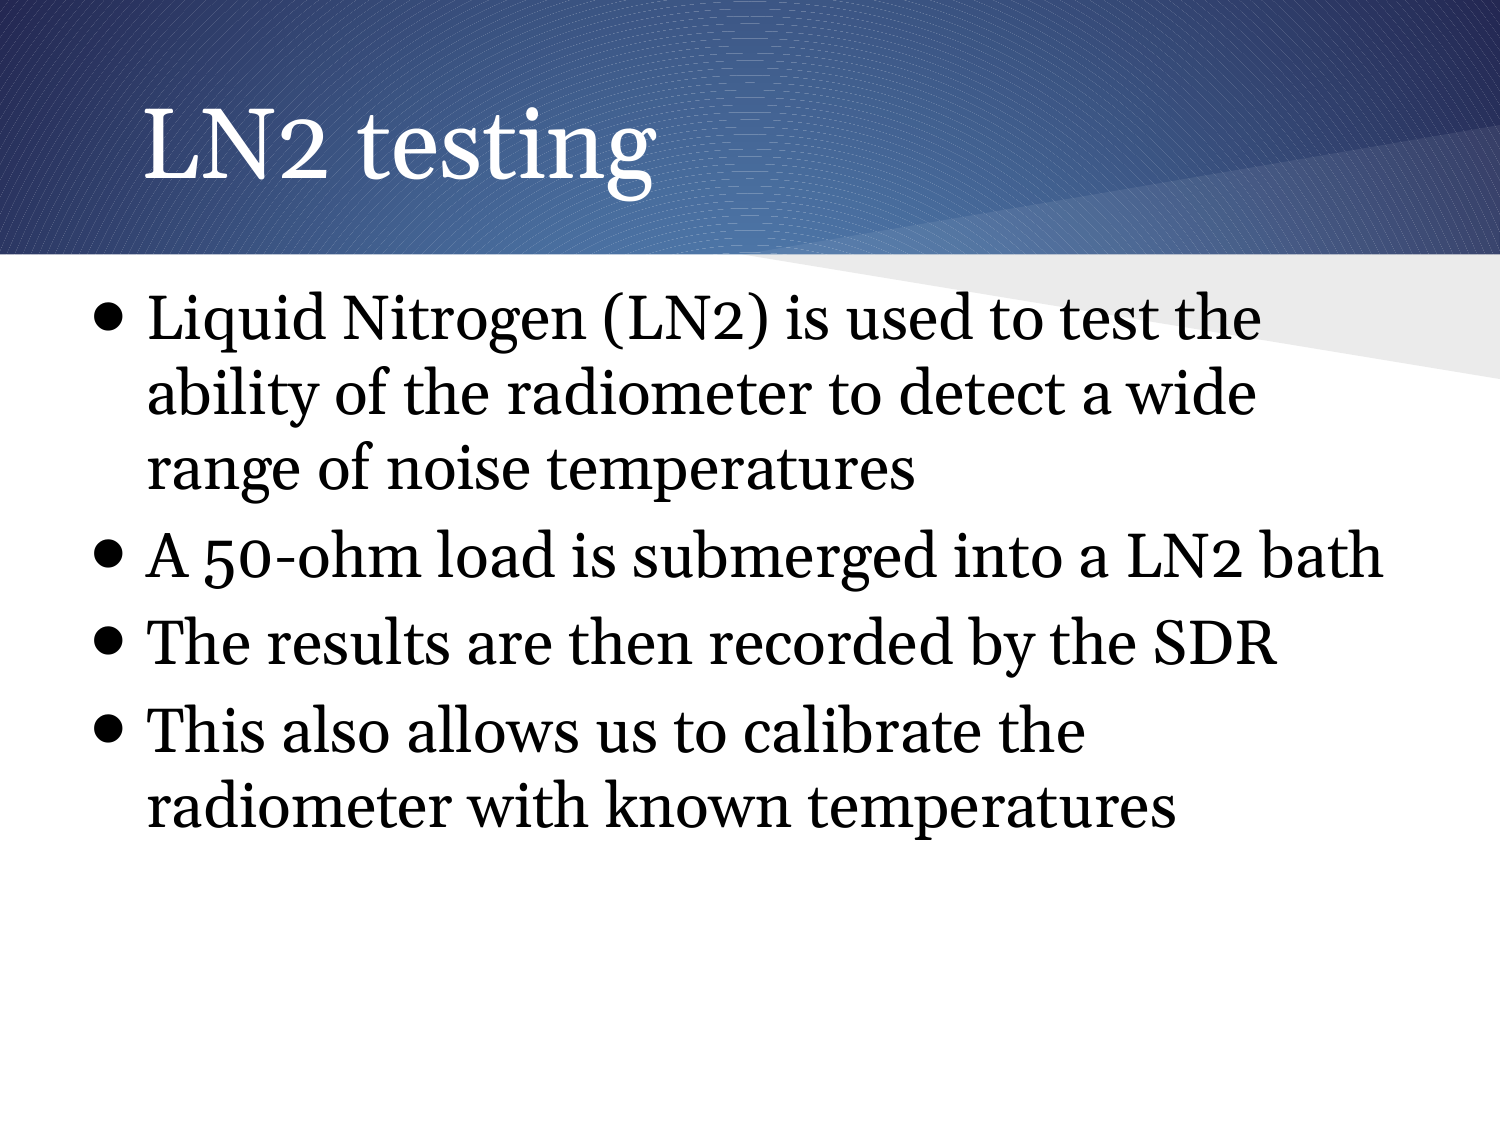

# LN2 testing
Liquid Nitrogen (LN2) is used to test the ability of the radiometer to detect a wide range of noise temperatures
A 50-ohm load is submerged into a LN2 bath
The results are then recorded by the SDR
This also allows us to calibrate the radiometer with known temperatures